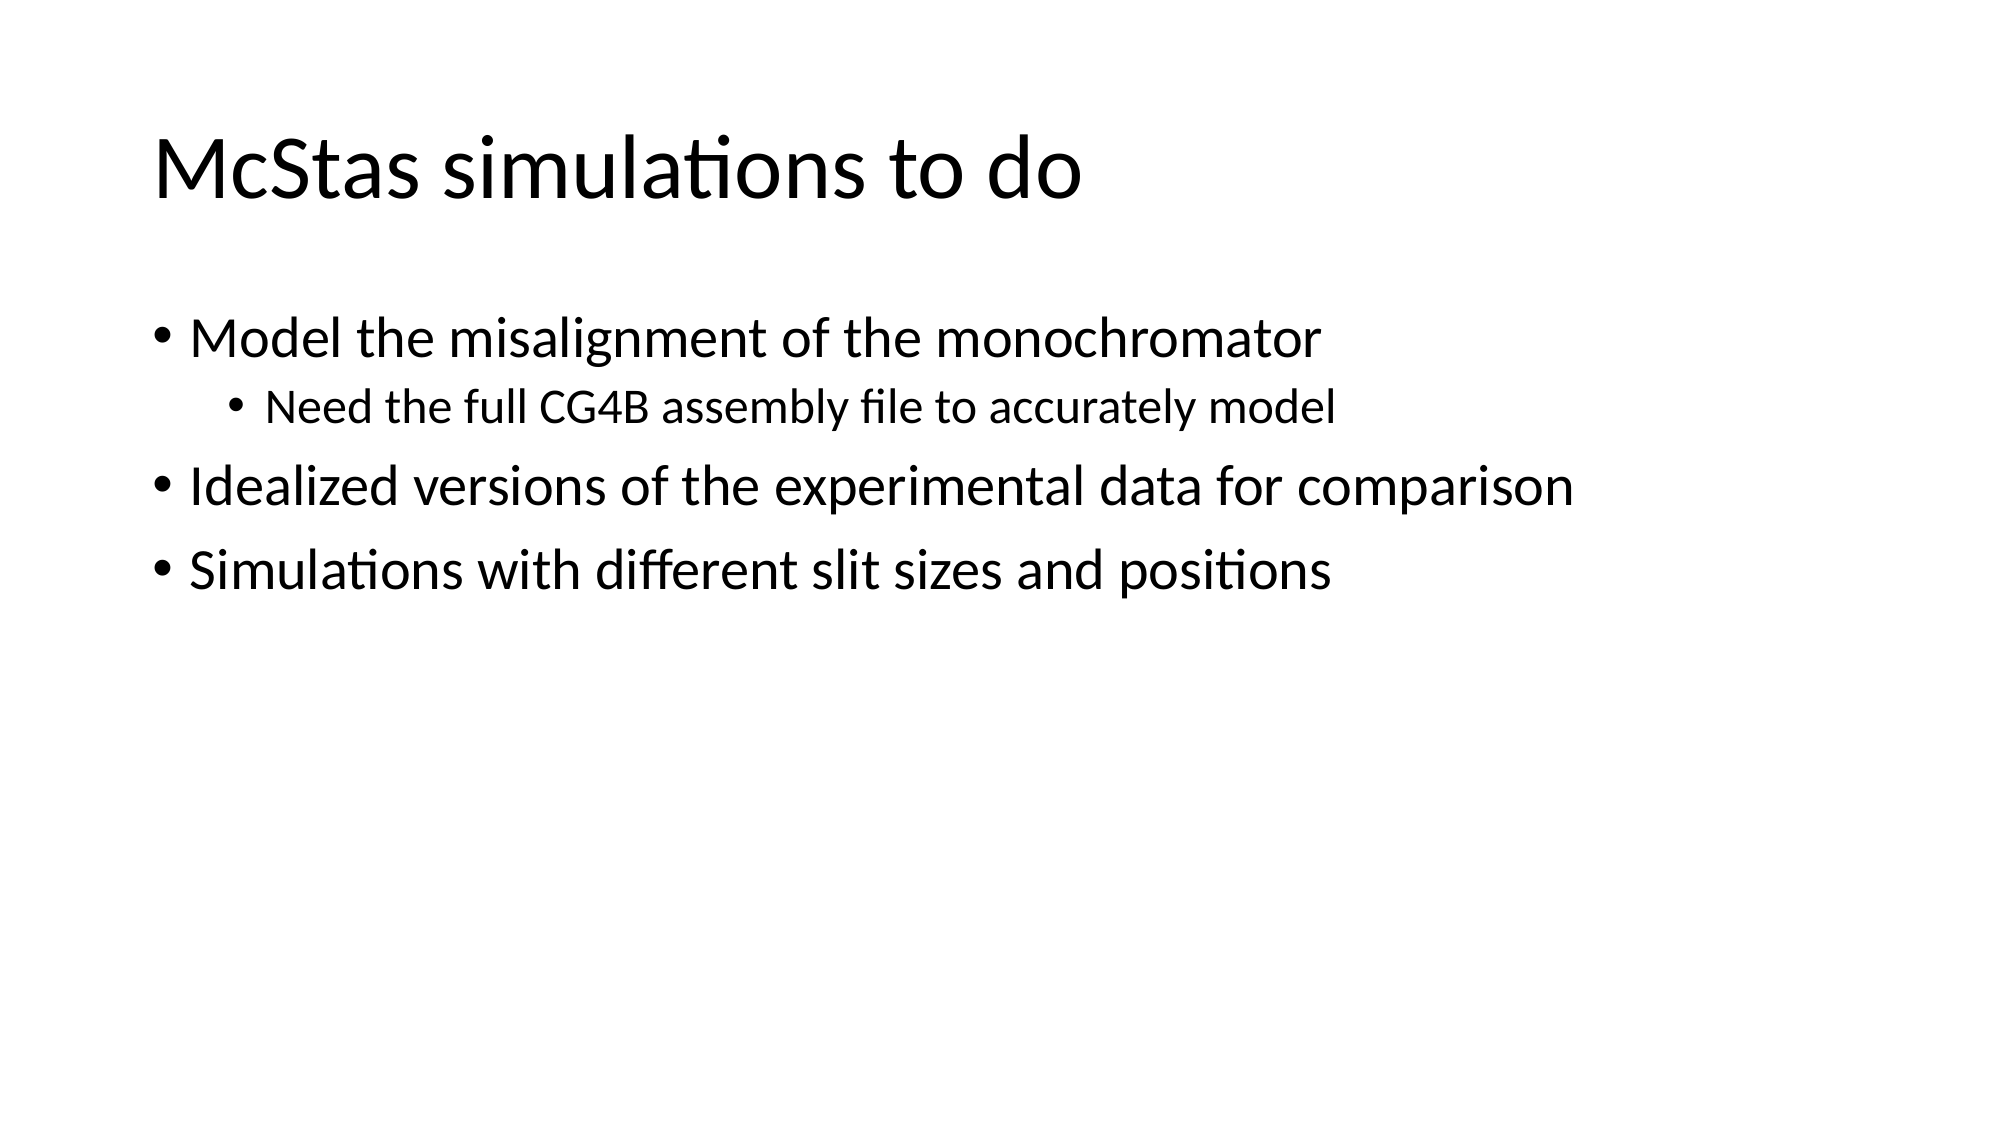

# McStas simulations to do
Model the misalignment of the monochromator
Need the full CG4B assembly file to accurately model
Idealized versions of the experimental data for comparison
Simulations with different slit sizes and positions